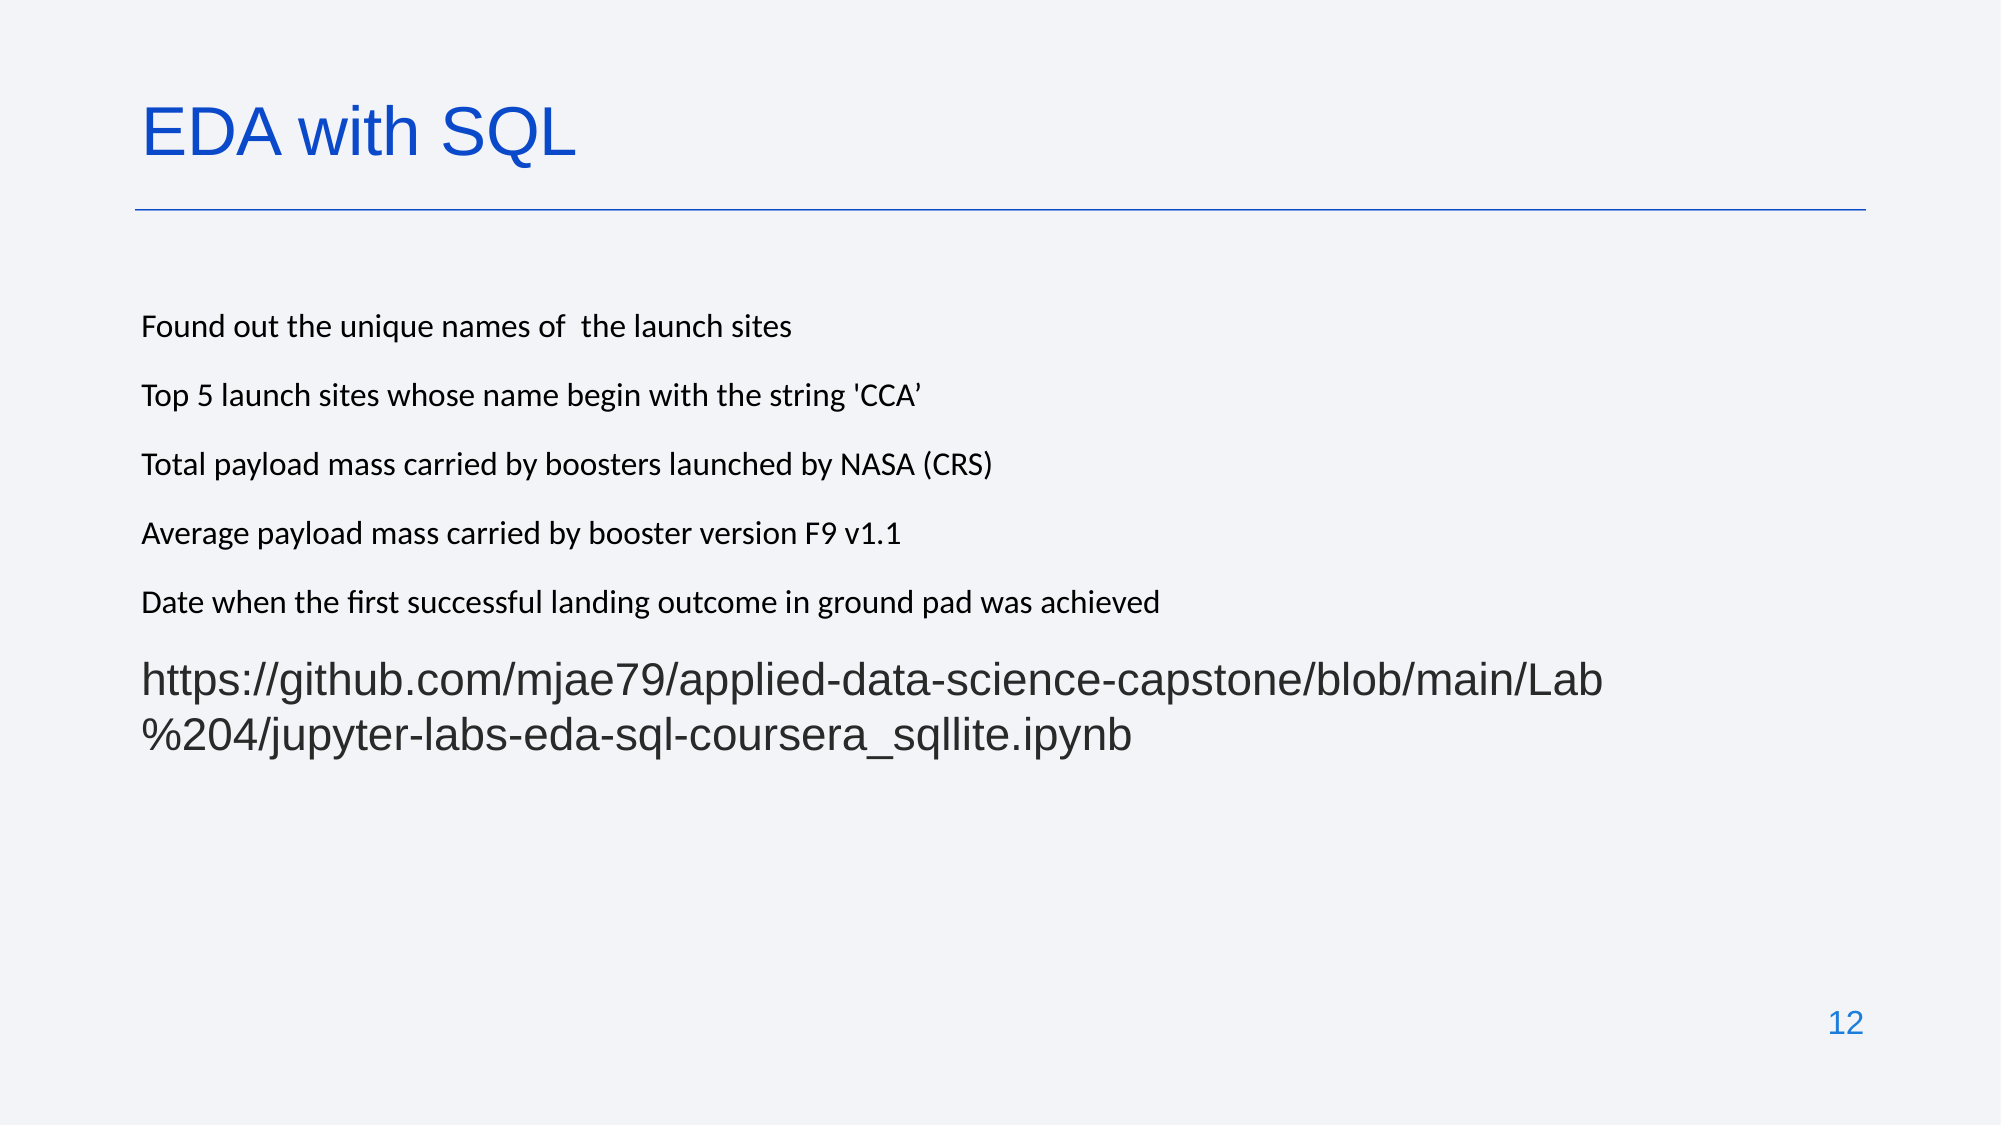

EDA with SQL
Found out the unique names of  the launch sites
Top 5 launch sites whose name begin with the string 'CCA’
Total payload mass carried by boosters launched by NASA (CRS)
Average payload mass carried by booster version F9 v1.1
Date when the first successful landing outcome in ground pad was achieved
https://github.com/mjae79/applied-data-science-capstone/blob/main/Lab%204/jupyter-labs-eda-sql-coursera_sqllite.ipynb

12